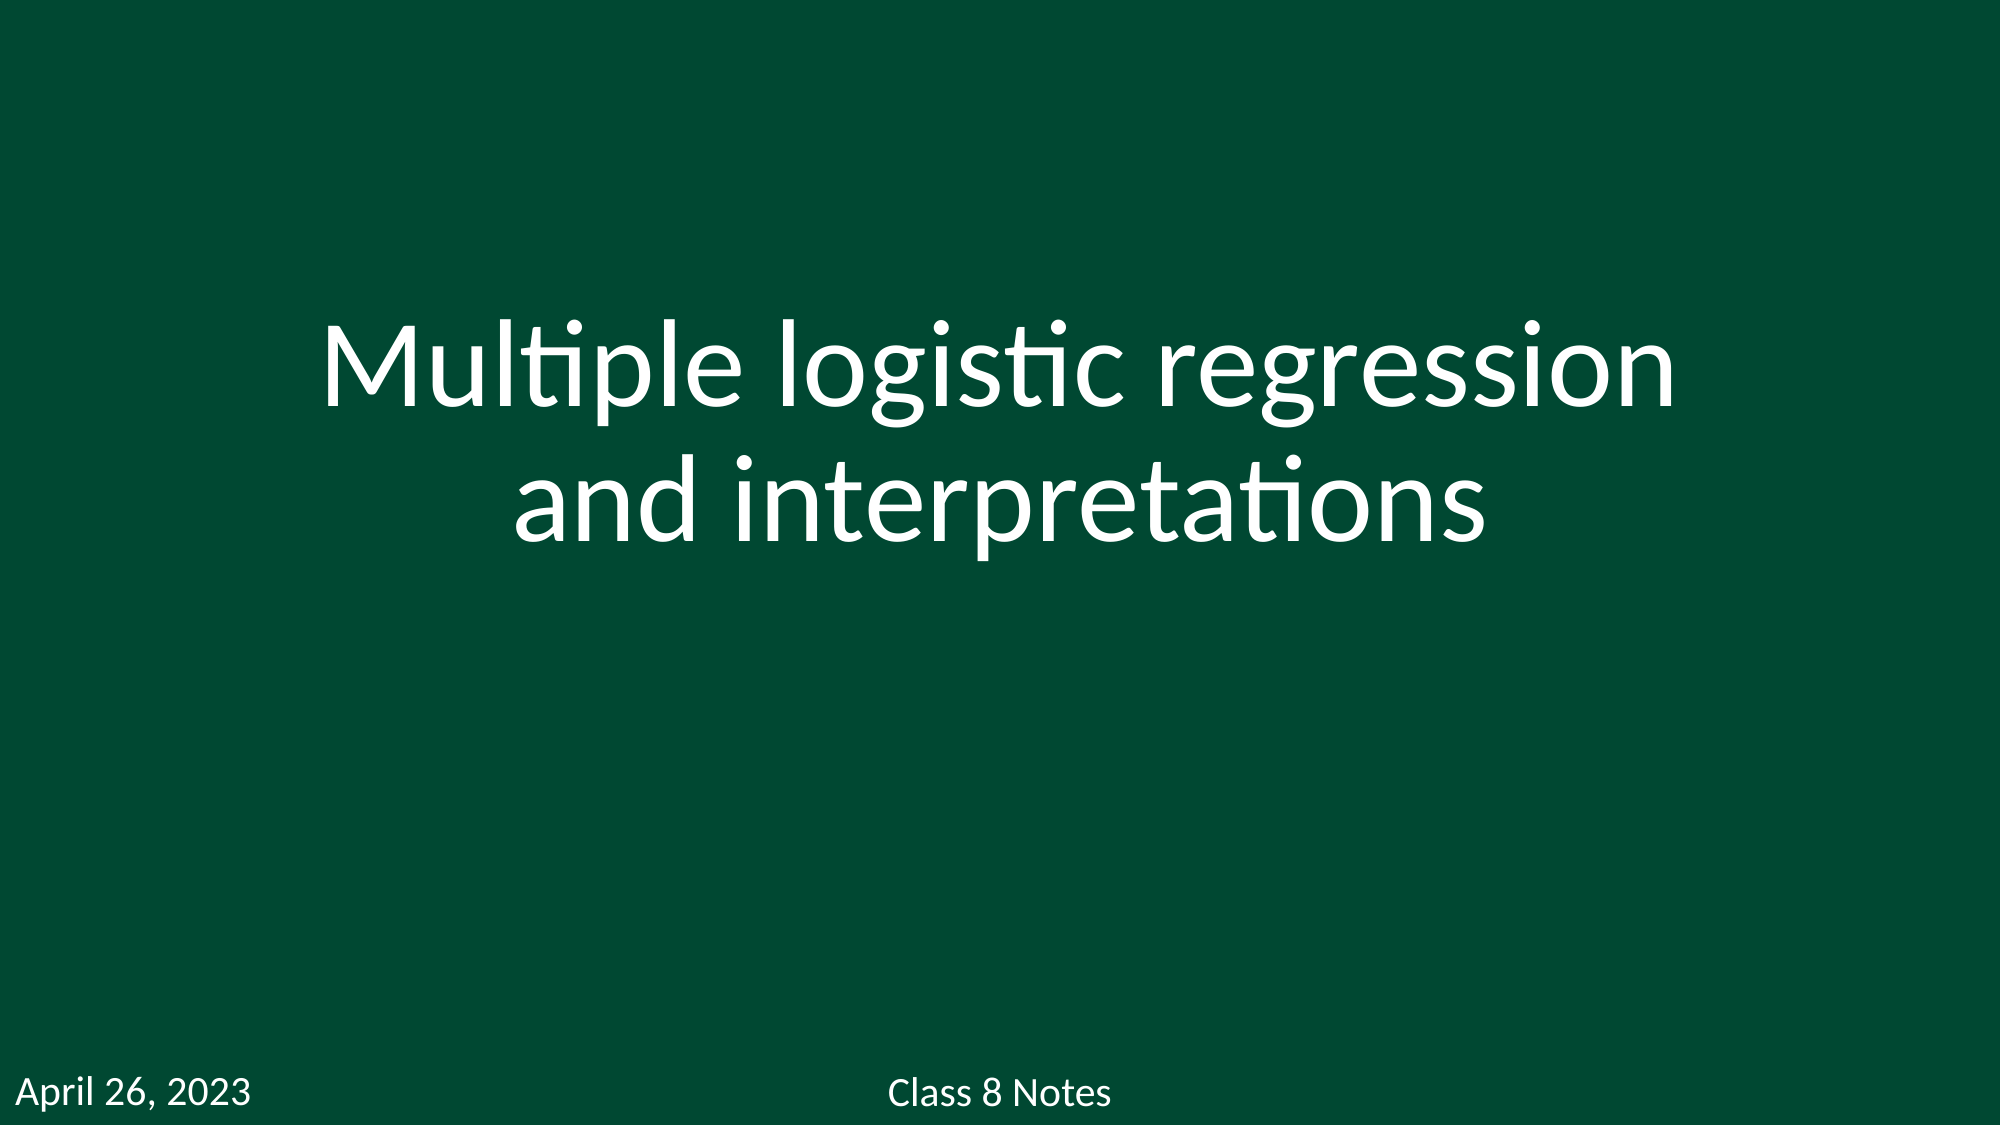

# Multiple logistic regression and interpretations

April 26, 2023
Class 8 Notes